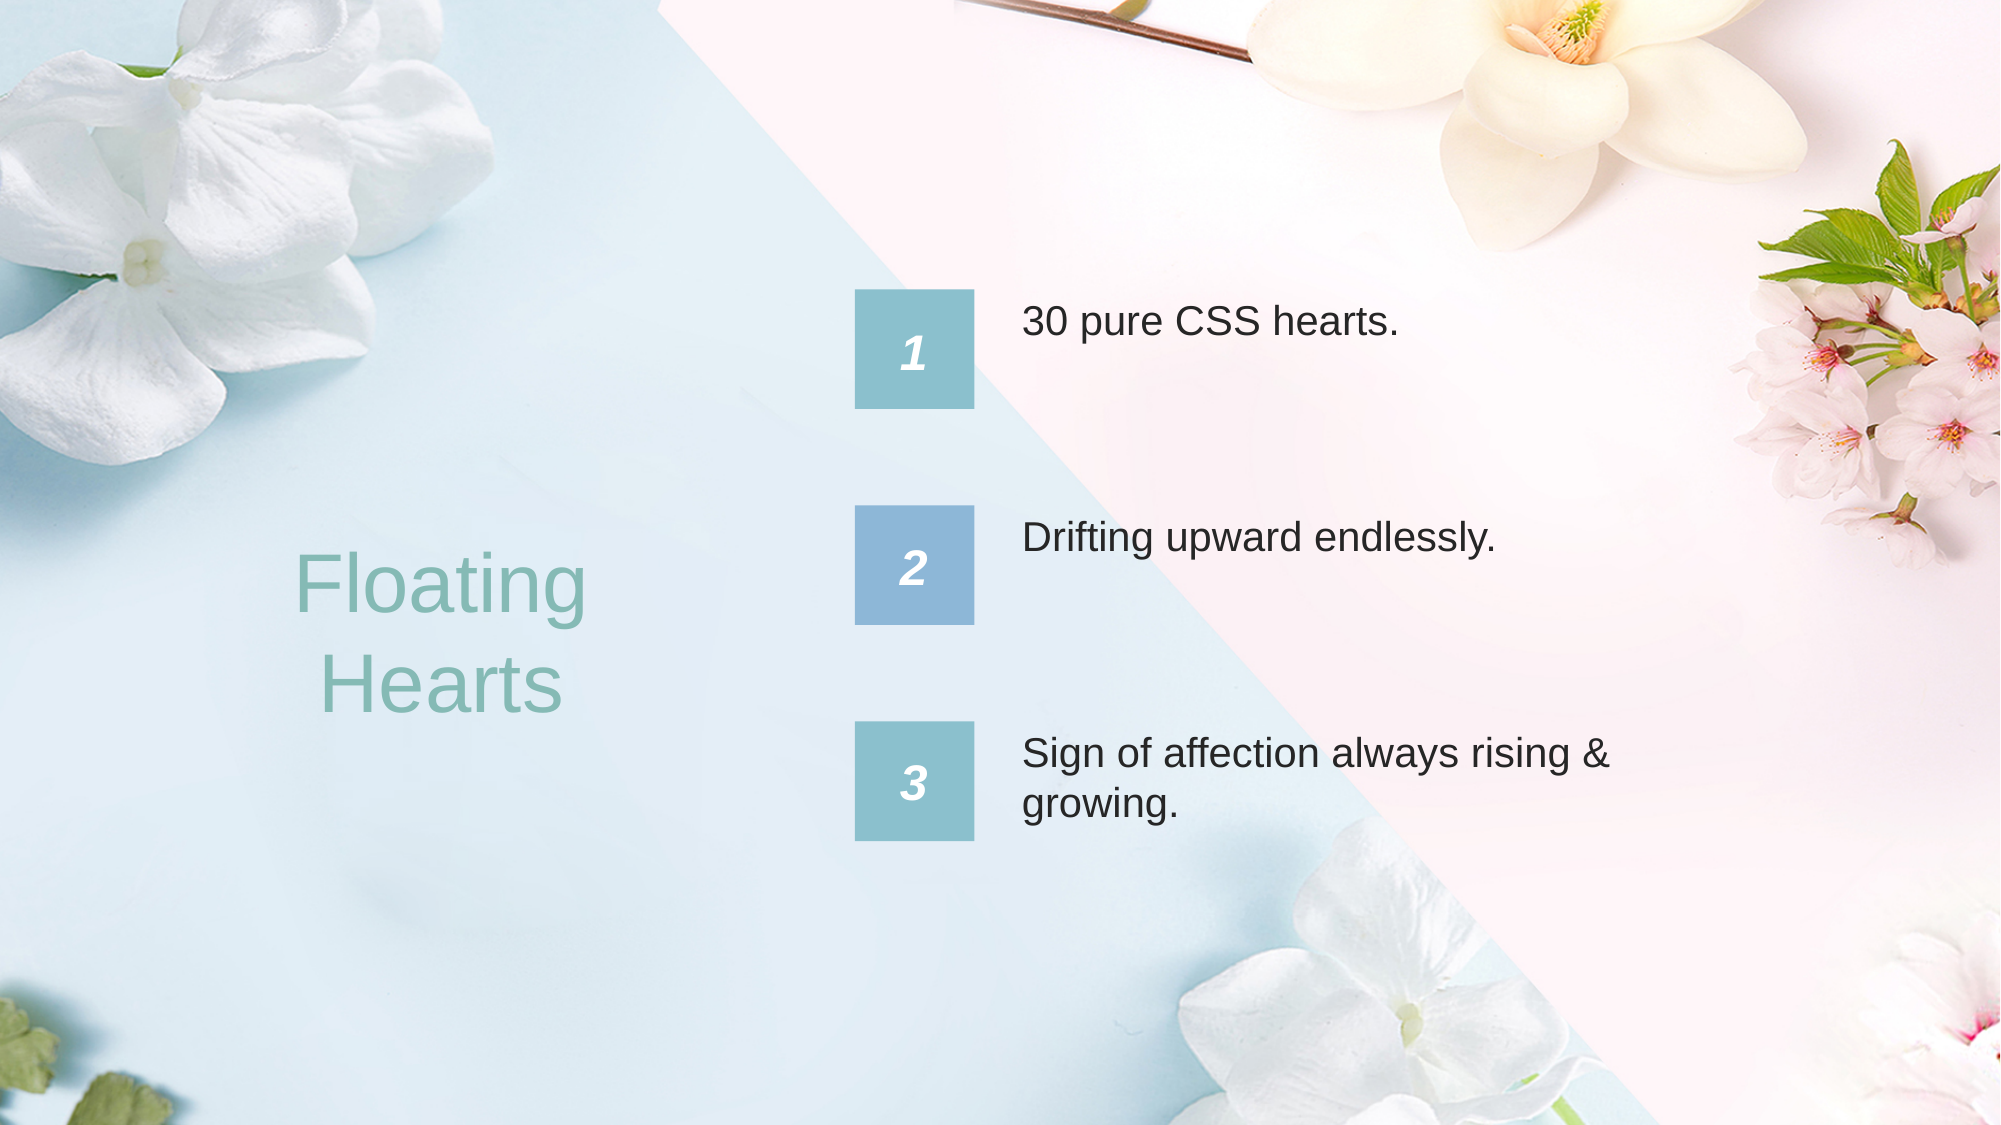

30 pure CSS hearts.

1
Drifting upward endlessly.

Floating Hearts
2
Sign of affection always rising & growing.

3